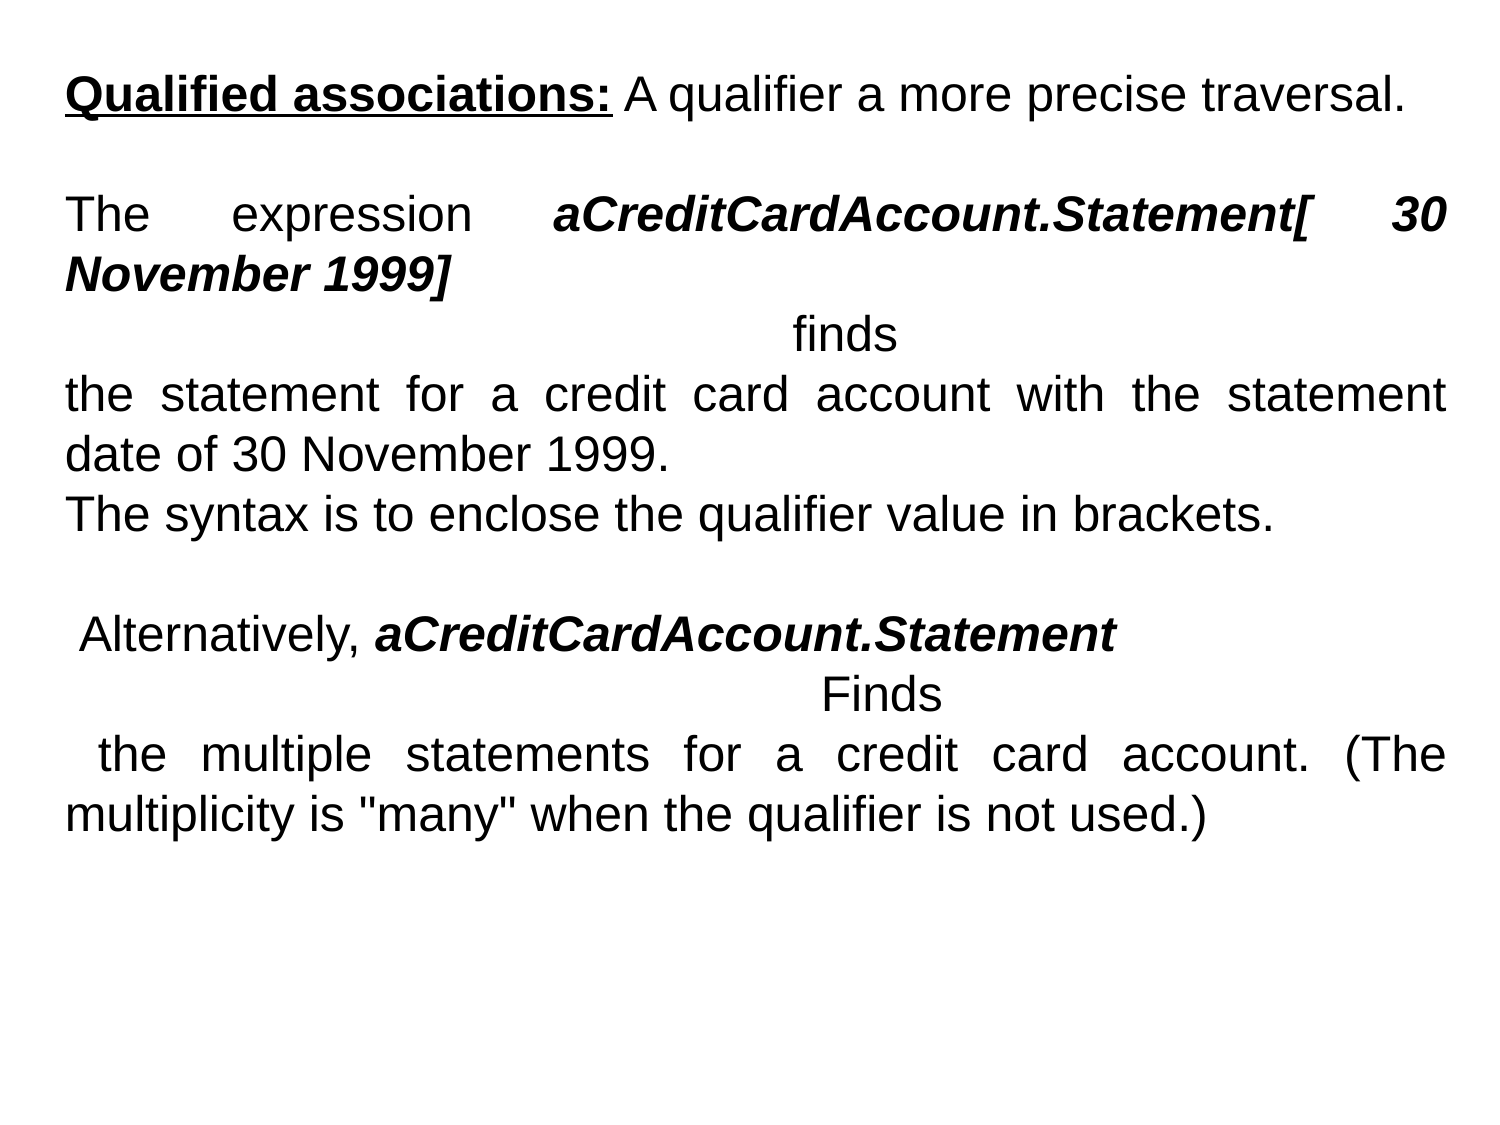

Qualified associations: A qualifier a more precise traversal.

The expression aCreditCardAccount.Statement[ 30 November 1999]
                                                    finds
the statement for a credit card account with the statement date of 30 November 1999.
The syntax is to enclose the qualifier value in brackets.

 Alternatively, aCreditCardAccount.Statement
                                                      Finds
 the multiple statements for a credit card account. (The multiplicity is "many" when the qualifier is not used.)